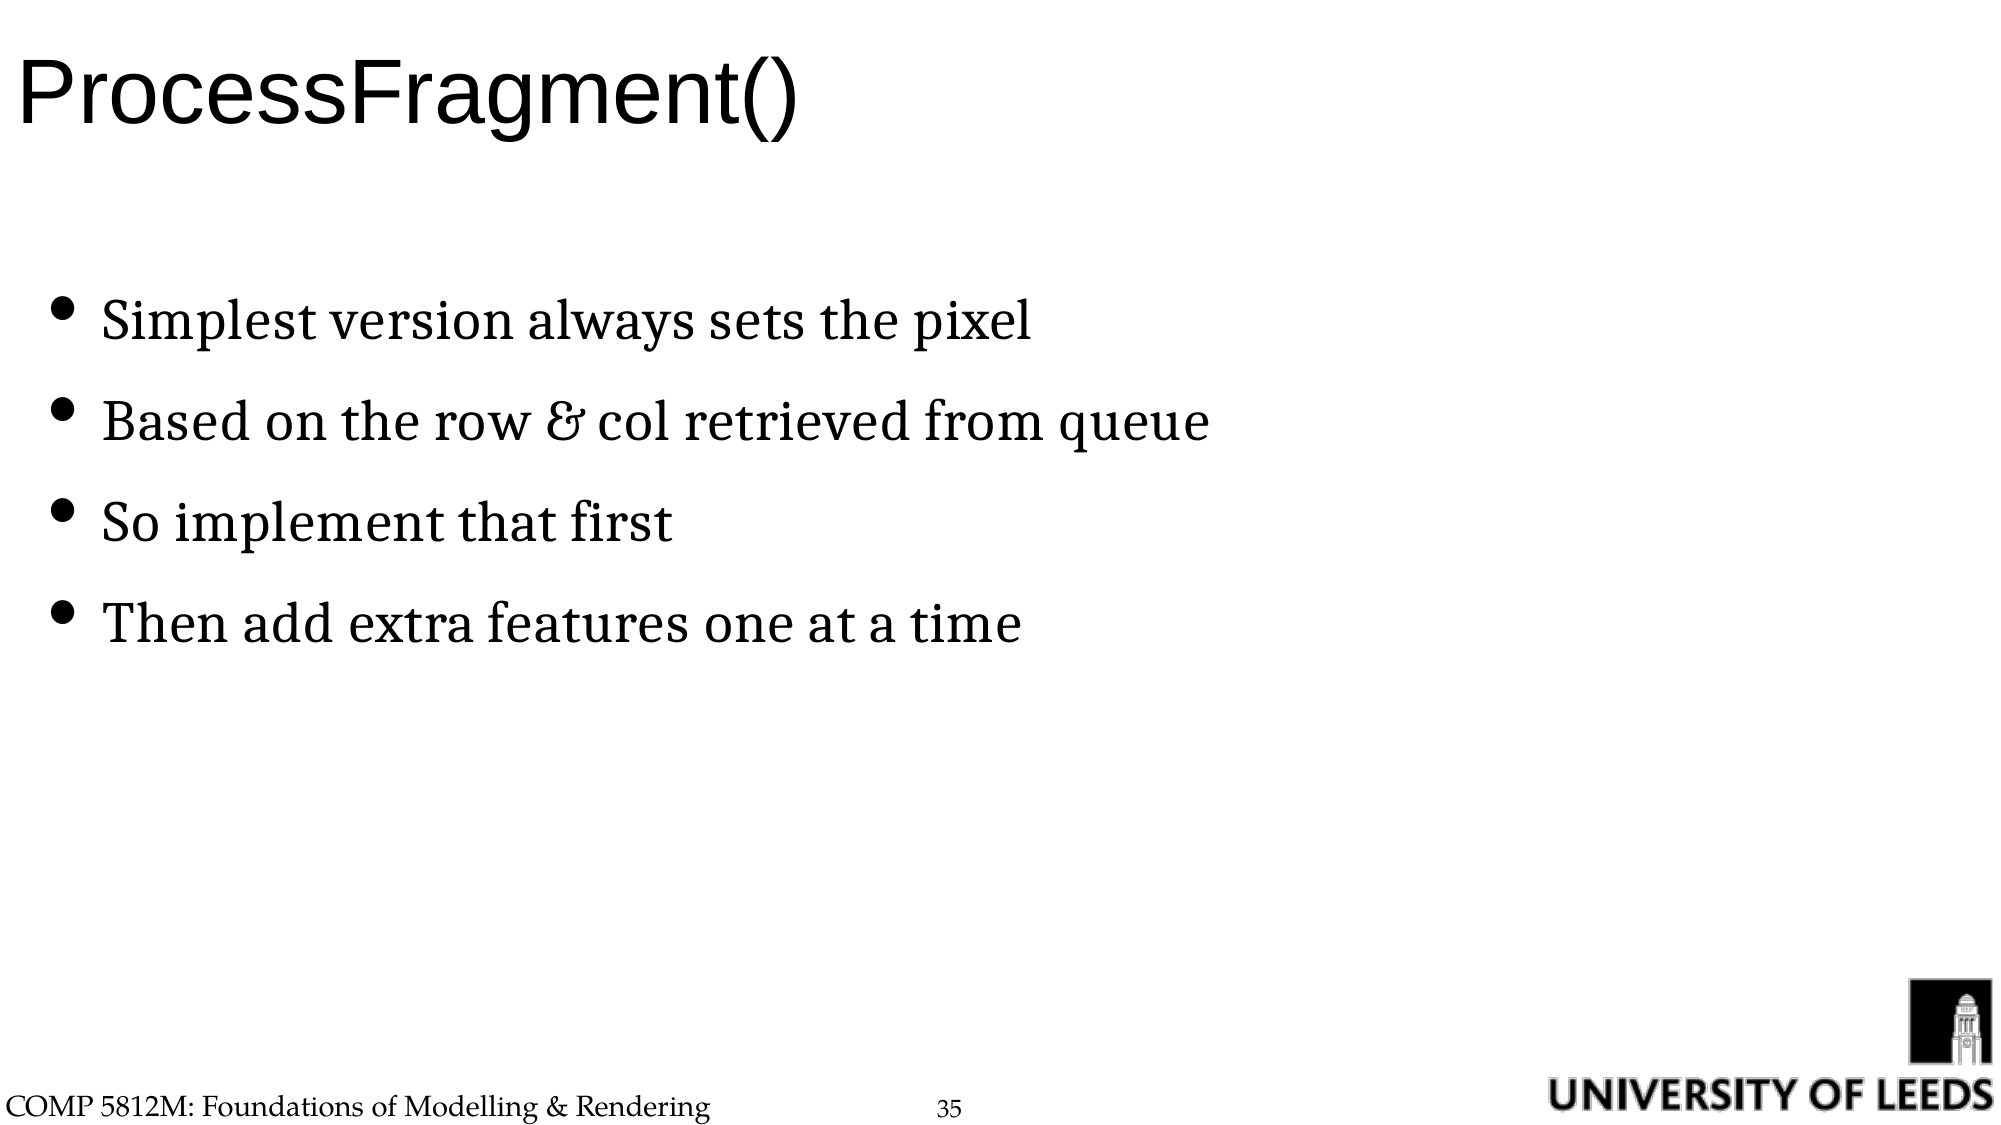

# ProcessFragment()
Simplest version always sets the pixel
Based on the row & col retrieved from queue
So implement that first
Then add extra features one at a time